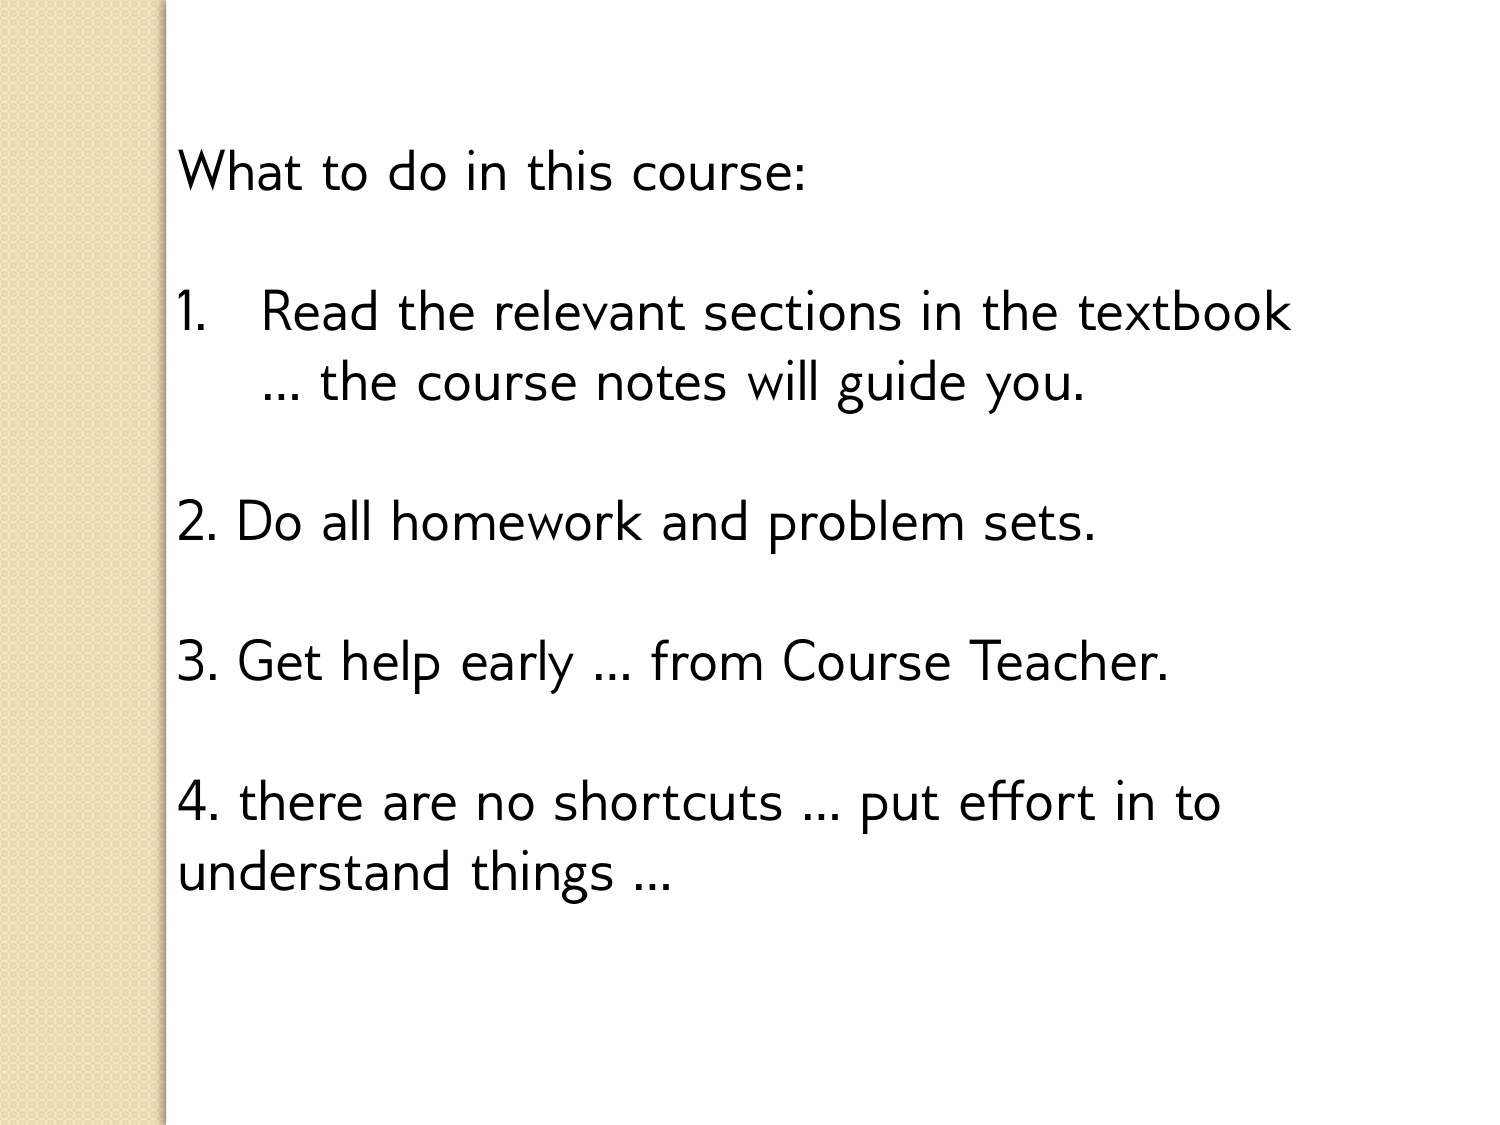

What to do in this course:

Read the relevant sections in the textbook … the course notes will guide you.

2. Do all homework and problem sets.

3. Get help early … from Course Teacher.

4. there are no shortcuts … put effort in to understand things …